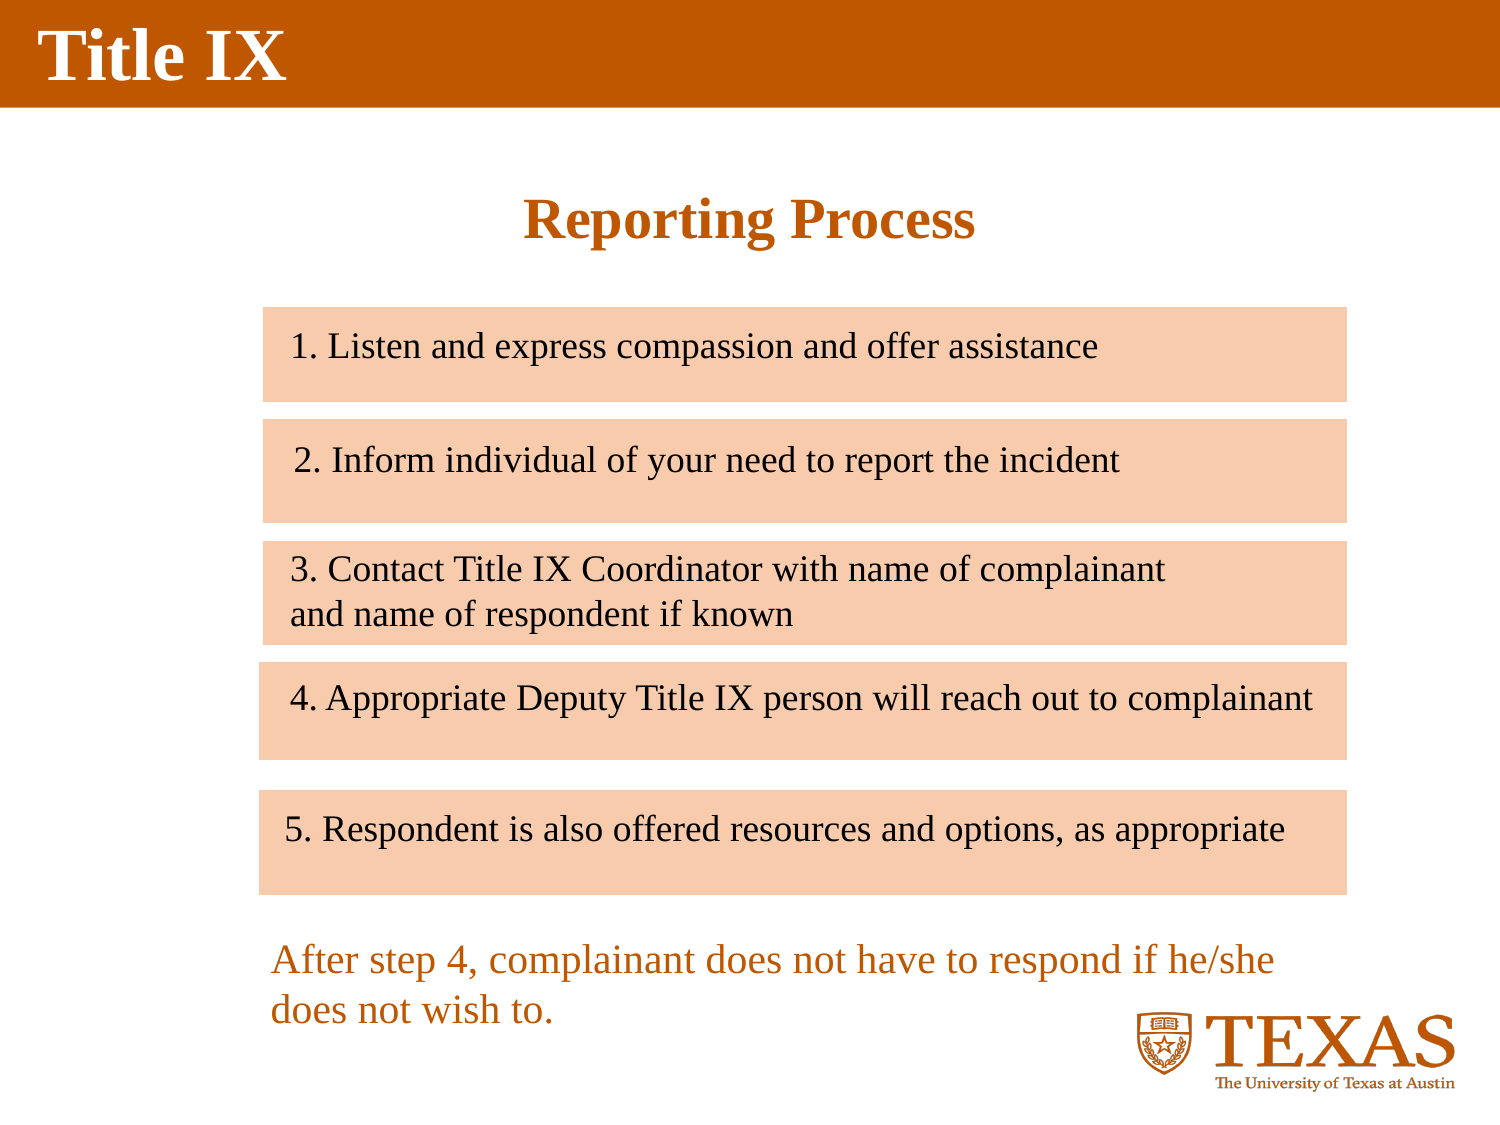

Reporting Process

1. Listen and express compassion and offer assistance

2. Inform individual of your need to report the incident
3. Contact Title IX Coordinator with name of complainant and name of respondent if known

4. Appropriate Deputy Title IX person will reach out to complainant

5. Respondent is also offered resources and options, as appropriate

After step 4, complainant does not have to respond if he/she does not wish to.